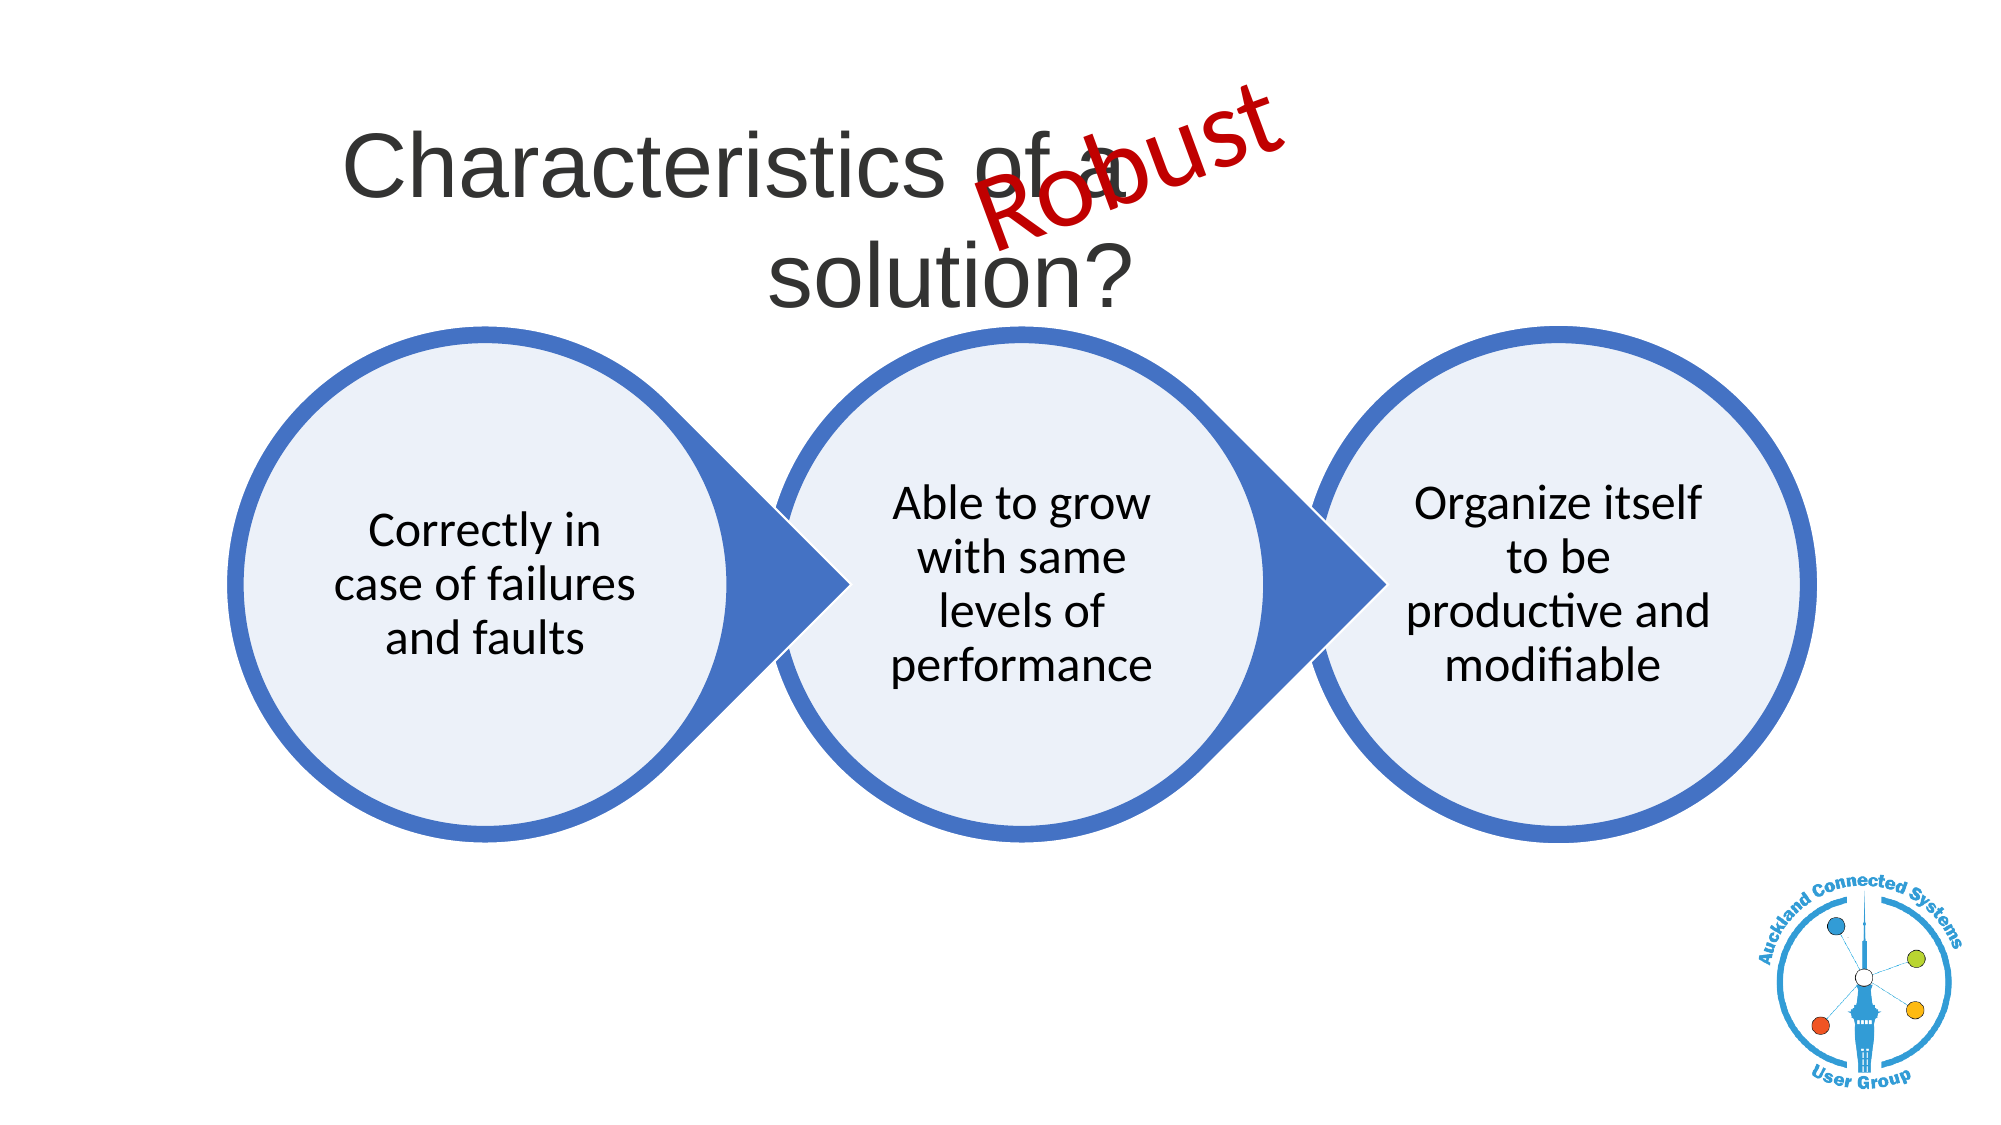

Robust
Characteristics of a                  solution?
Organize itself to be productive and modifiable
Able to grow with same levels of performance
Correctly in case of failures and faults